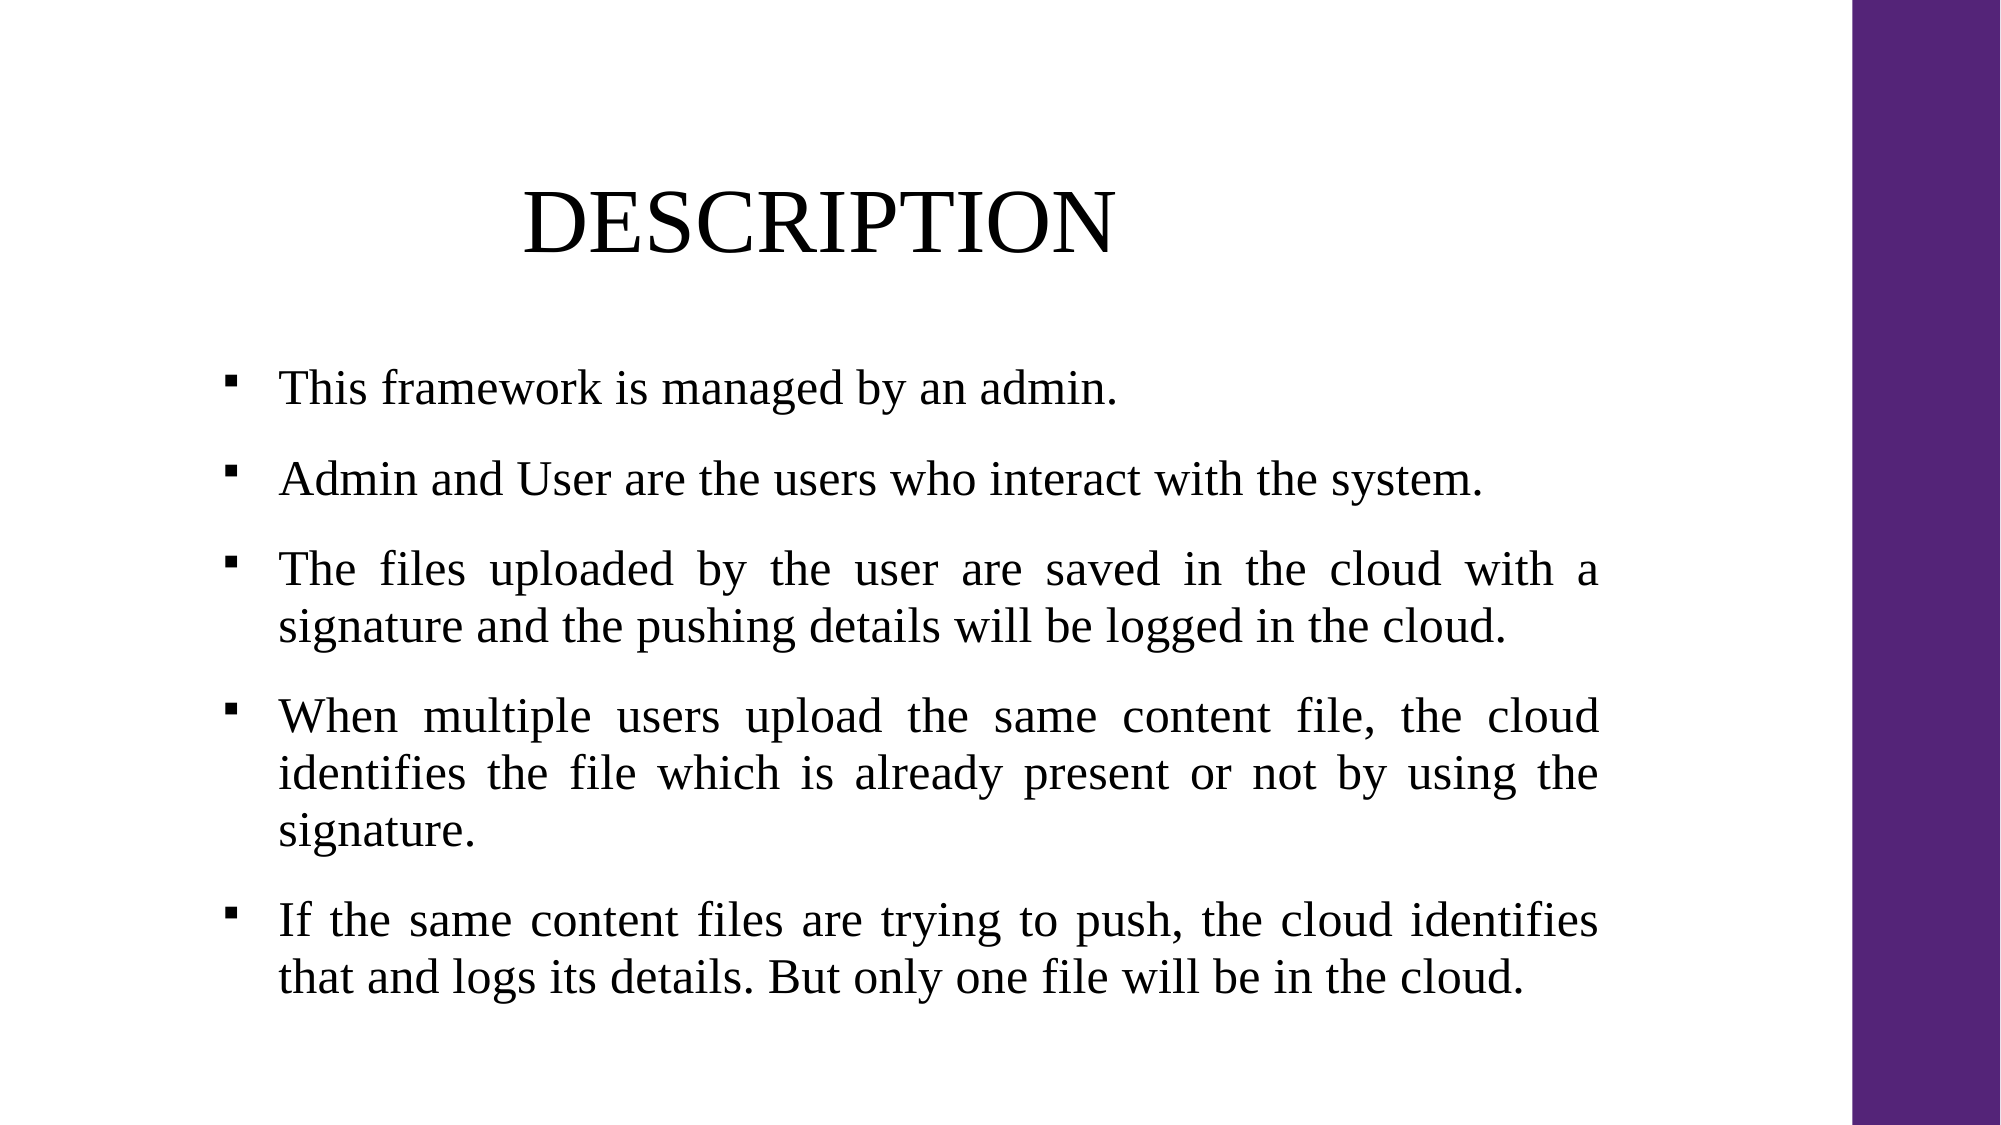

# aa
DESCRIPTION
This framework is managed by an admin.
Admin and User are the users who interact with the system.
The files uploaded by the user are saved in the cloud with a signature and the pushing details will be logged in the cloud.
When multiple users upload the same content file, the cloud identifies the file which is already present or not by using the signature.
If the same content files are trying to push, the cloud identifies that and logs its details. But only one file will be in the cloud.